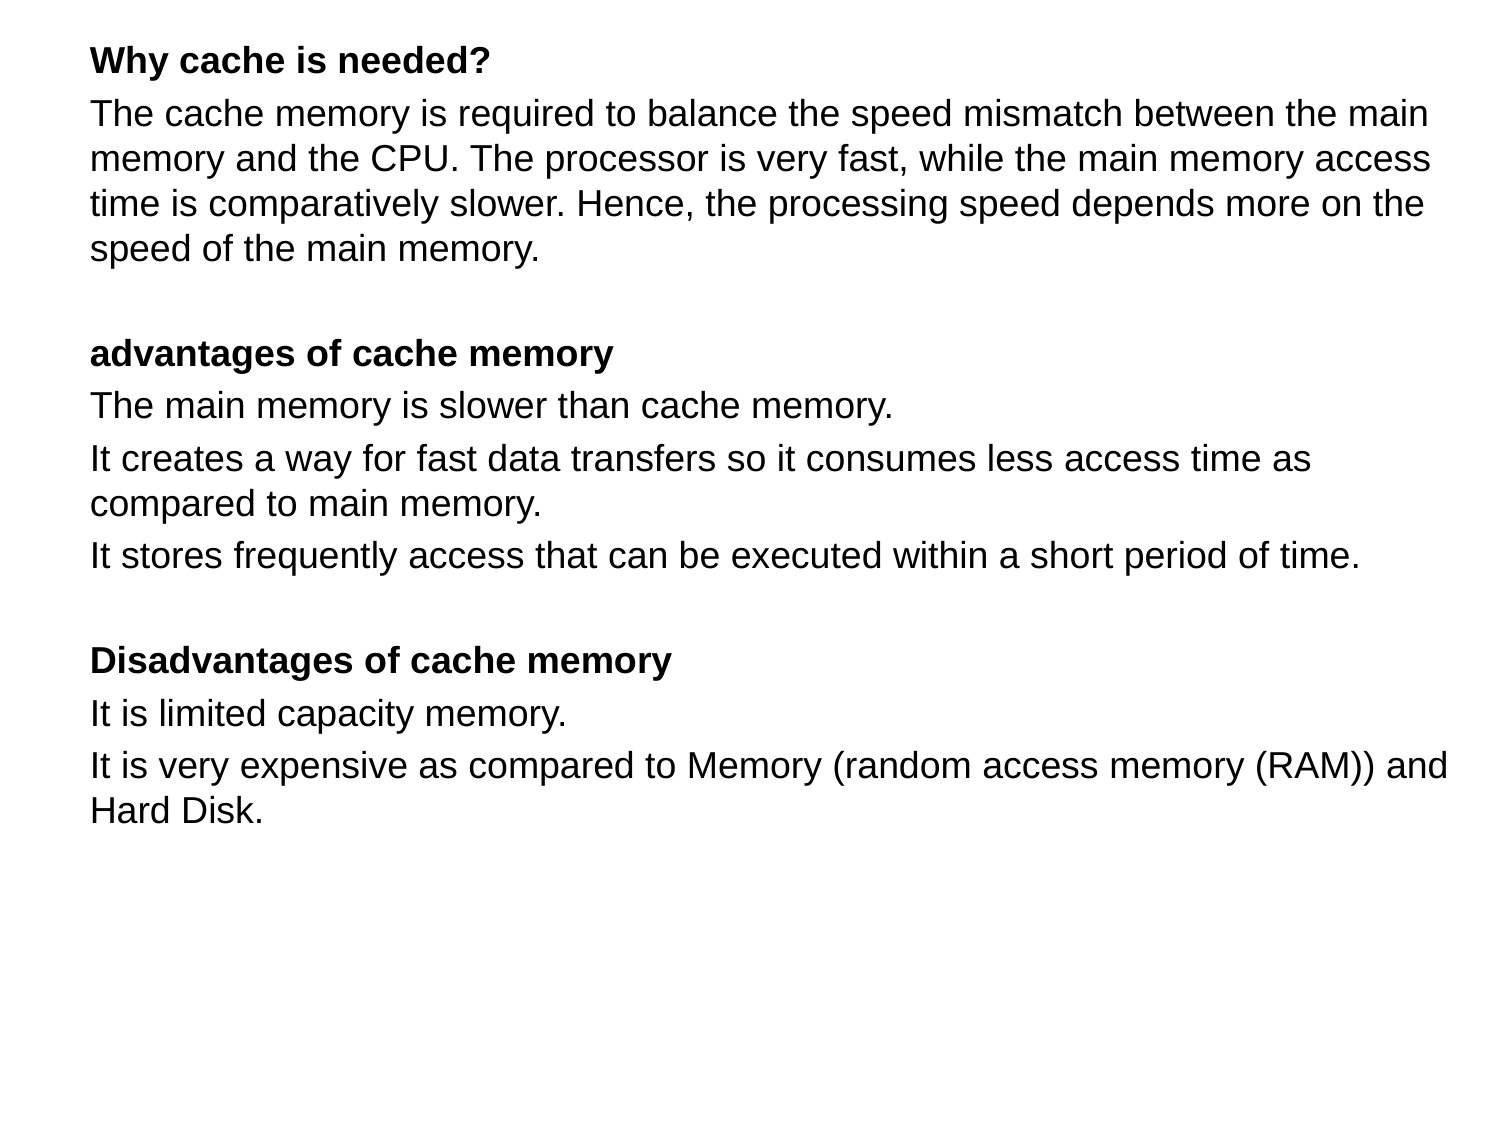

Why cache is needed?
The cache memory is required to balance the speed mismatch between the main memory and the CPU. The processor is very fast, while the main memory access time is comparatively slower. Hence, the processing speed depends more on the speed of the main memory.

advantages of cache memory
The main memory is slower than cache memory.
It creates a way for fast data transfers so it consumes less access time as compared to main memory.
It stores frequently access that can be executed within a short period of time.

Disadvantages of cache memory
It is limited capacity memory.
It is very expensive as compared to Memory (random access memory (RAM)) and Hard Disk.